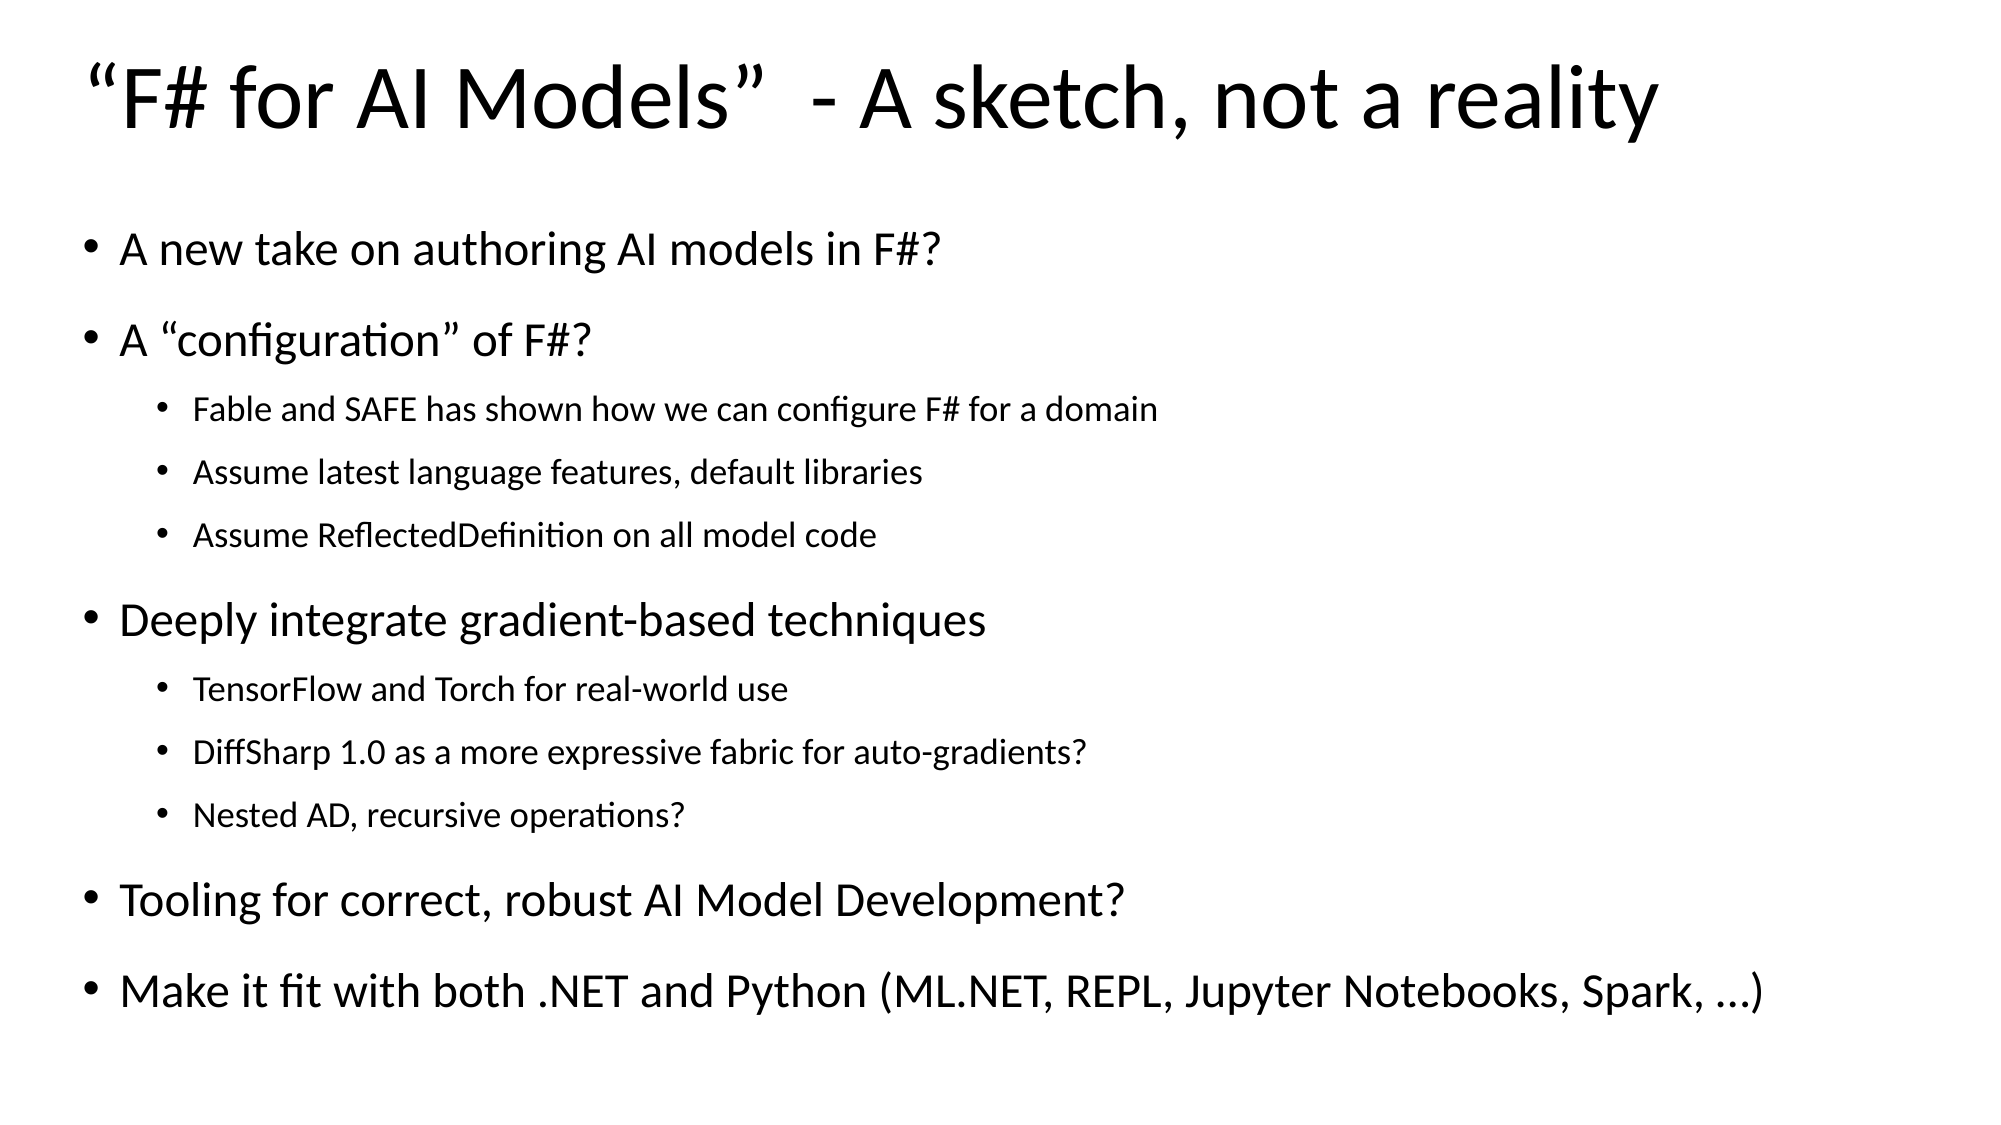

# “F# for AI Models”  - A sketch, not a reality
A new take on authoring AI models in F#?
A “configuration” of F#?
Fable and SAFE has shown how we can configure F# for a domain
Assume latest language features, default libraries
Assume ReflectedDefinition on all model code
Deeply integrate gradient-based techniques
TensorFlow and Torch for real-world use
DiffSharp 1.0 as a more expressive fabric for auto-gradients?
Nested AD, recursive operations?
Tooling for correct, robust AI Model Development?
Make it fit with both .NET and Python (ML.NET, REPL, Jupyter Notebooks, Spark, …)